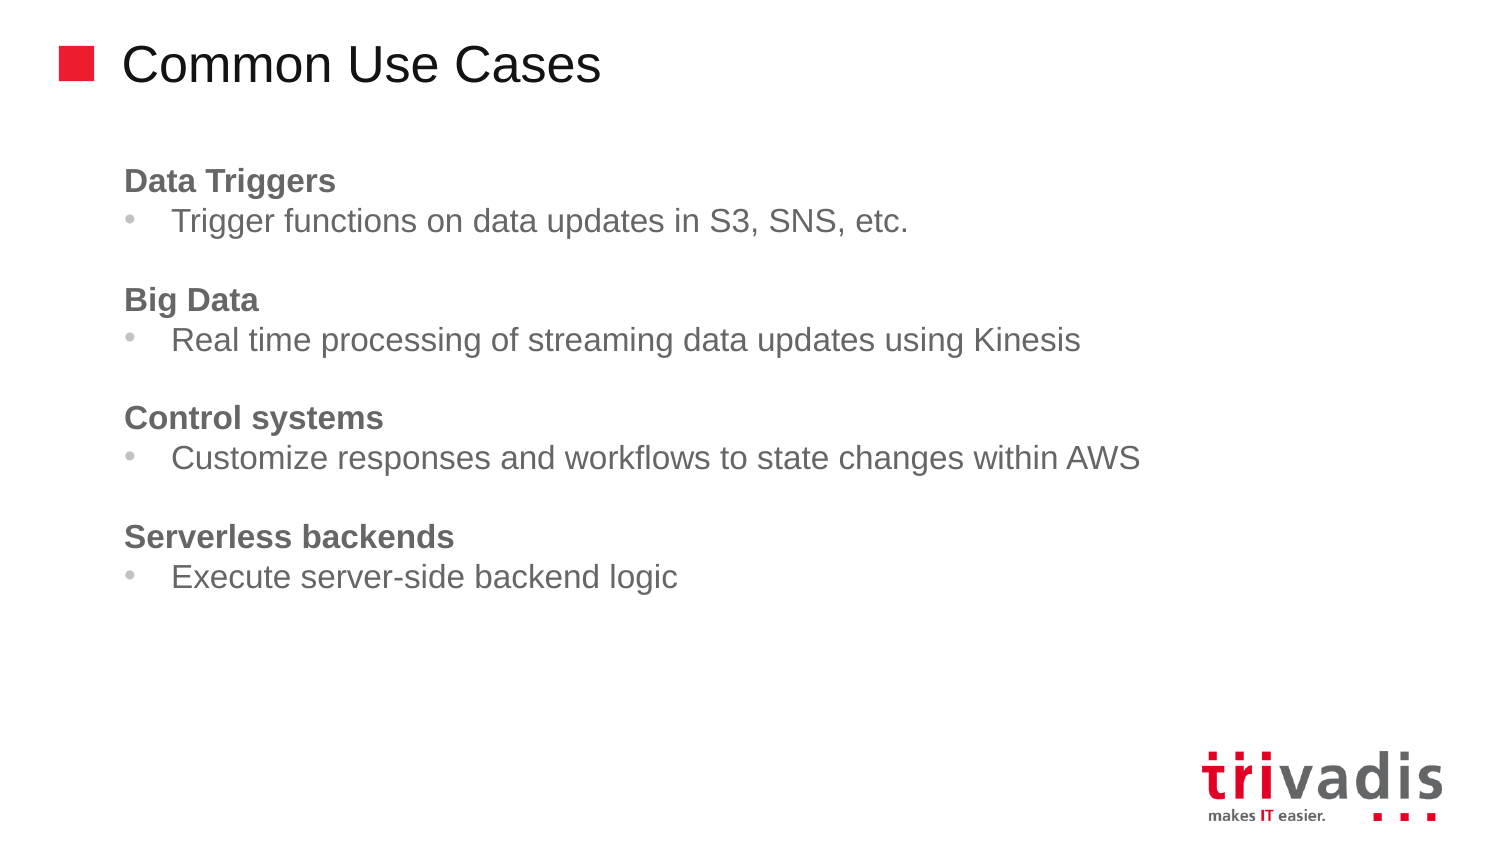

# Common Use Cases
Data Triggers
Trigger functions on data updates in S3, SNS, etc.

Big Data
Real time processing of streaming data updates using Kinesis

Control systems
Customize responses and workflows to state changes within AWS

Serverless backends
Execute server-side backend logic